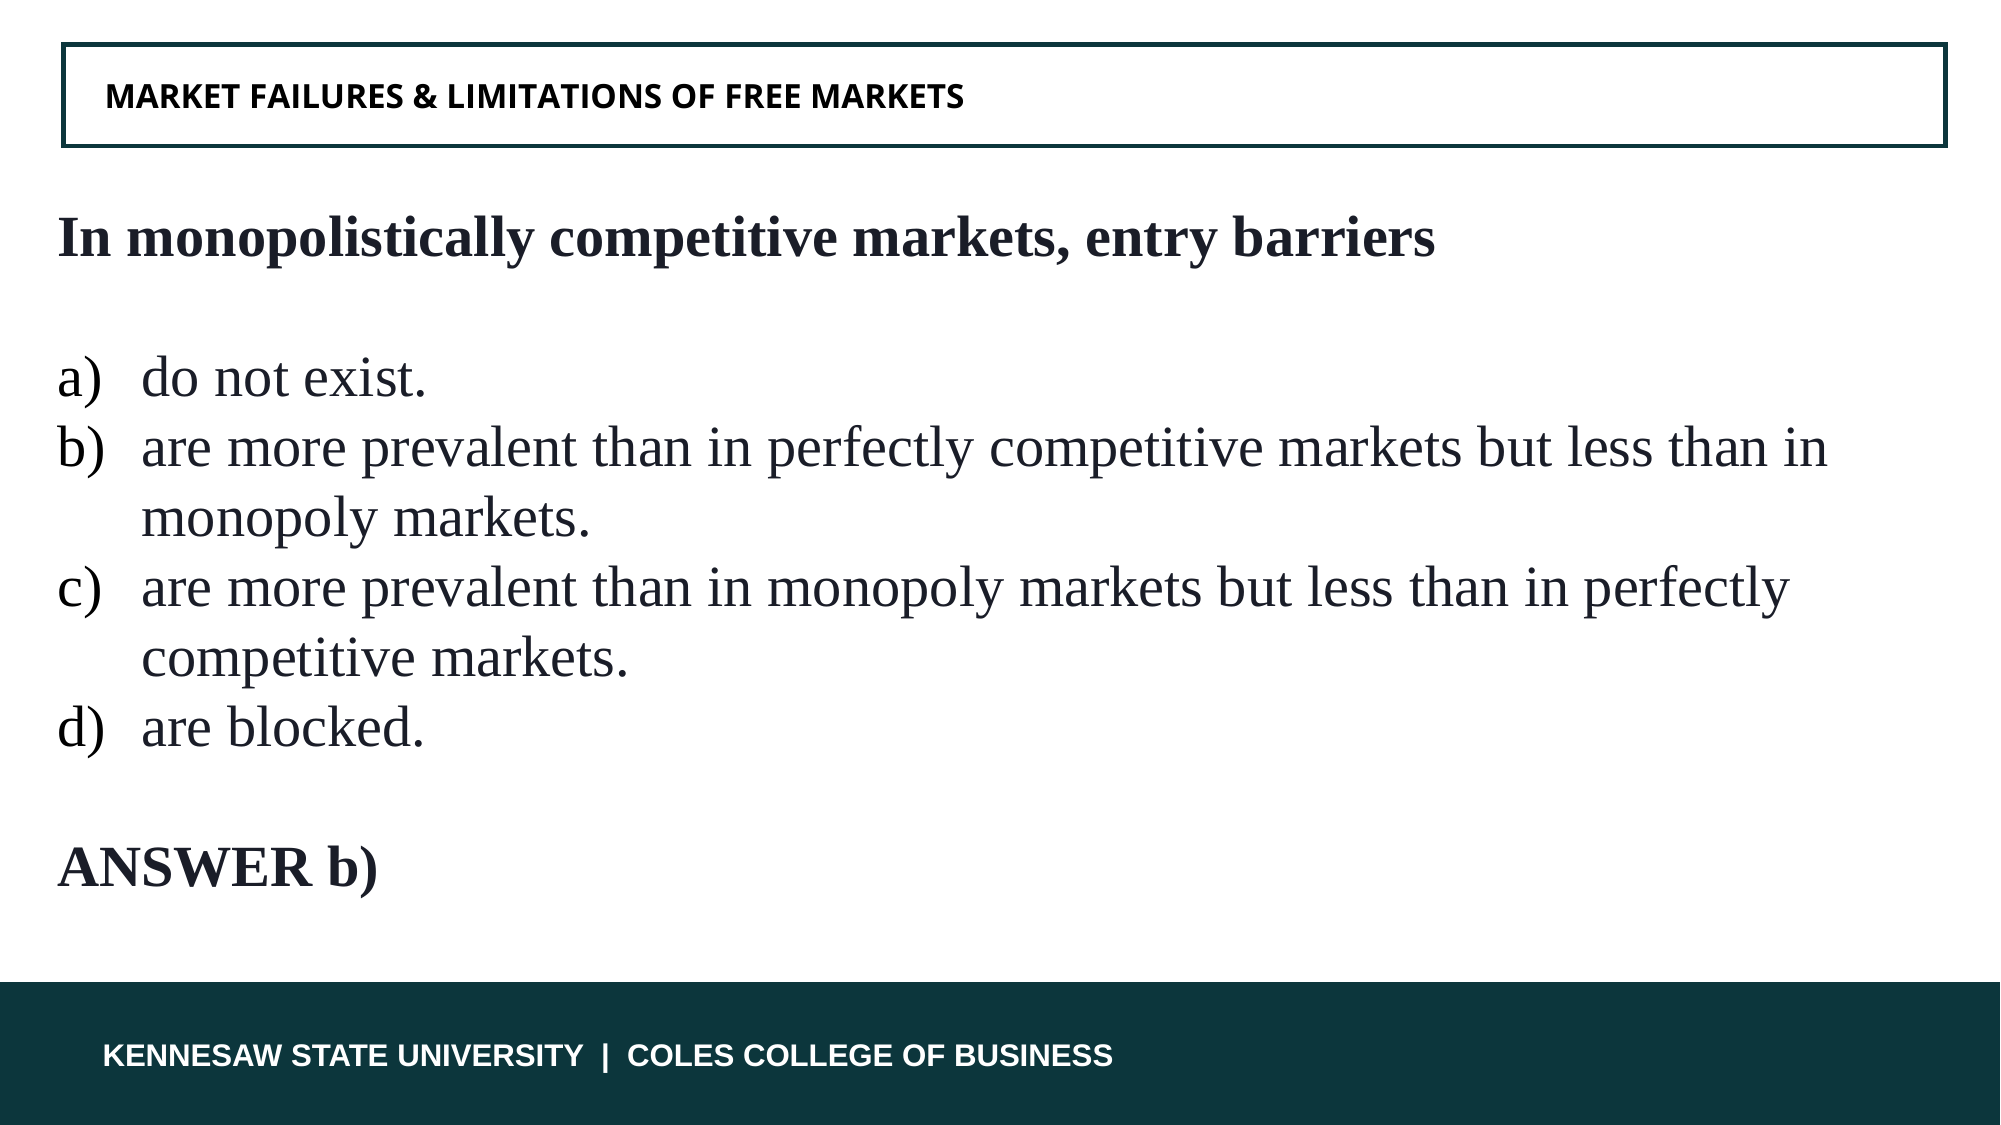

MARKET FAILURES & LIMITATIONS OF FREE MARKETS
In monopolistically competitive markets, entry barriers
do not exist.
are more prevalent than in perfectly competitive markets but less than in monopoly markets.
are more prevalent than in monopoly markets but less than in perfectly competitive markets.
are blocked.

ANSWER b)
          KENNESAW STATE UNIVERSITY  |  COLES COLLEGE OF BUSINESS